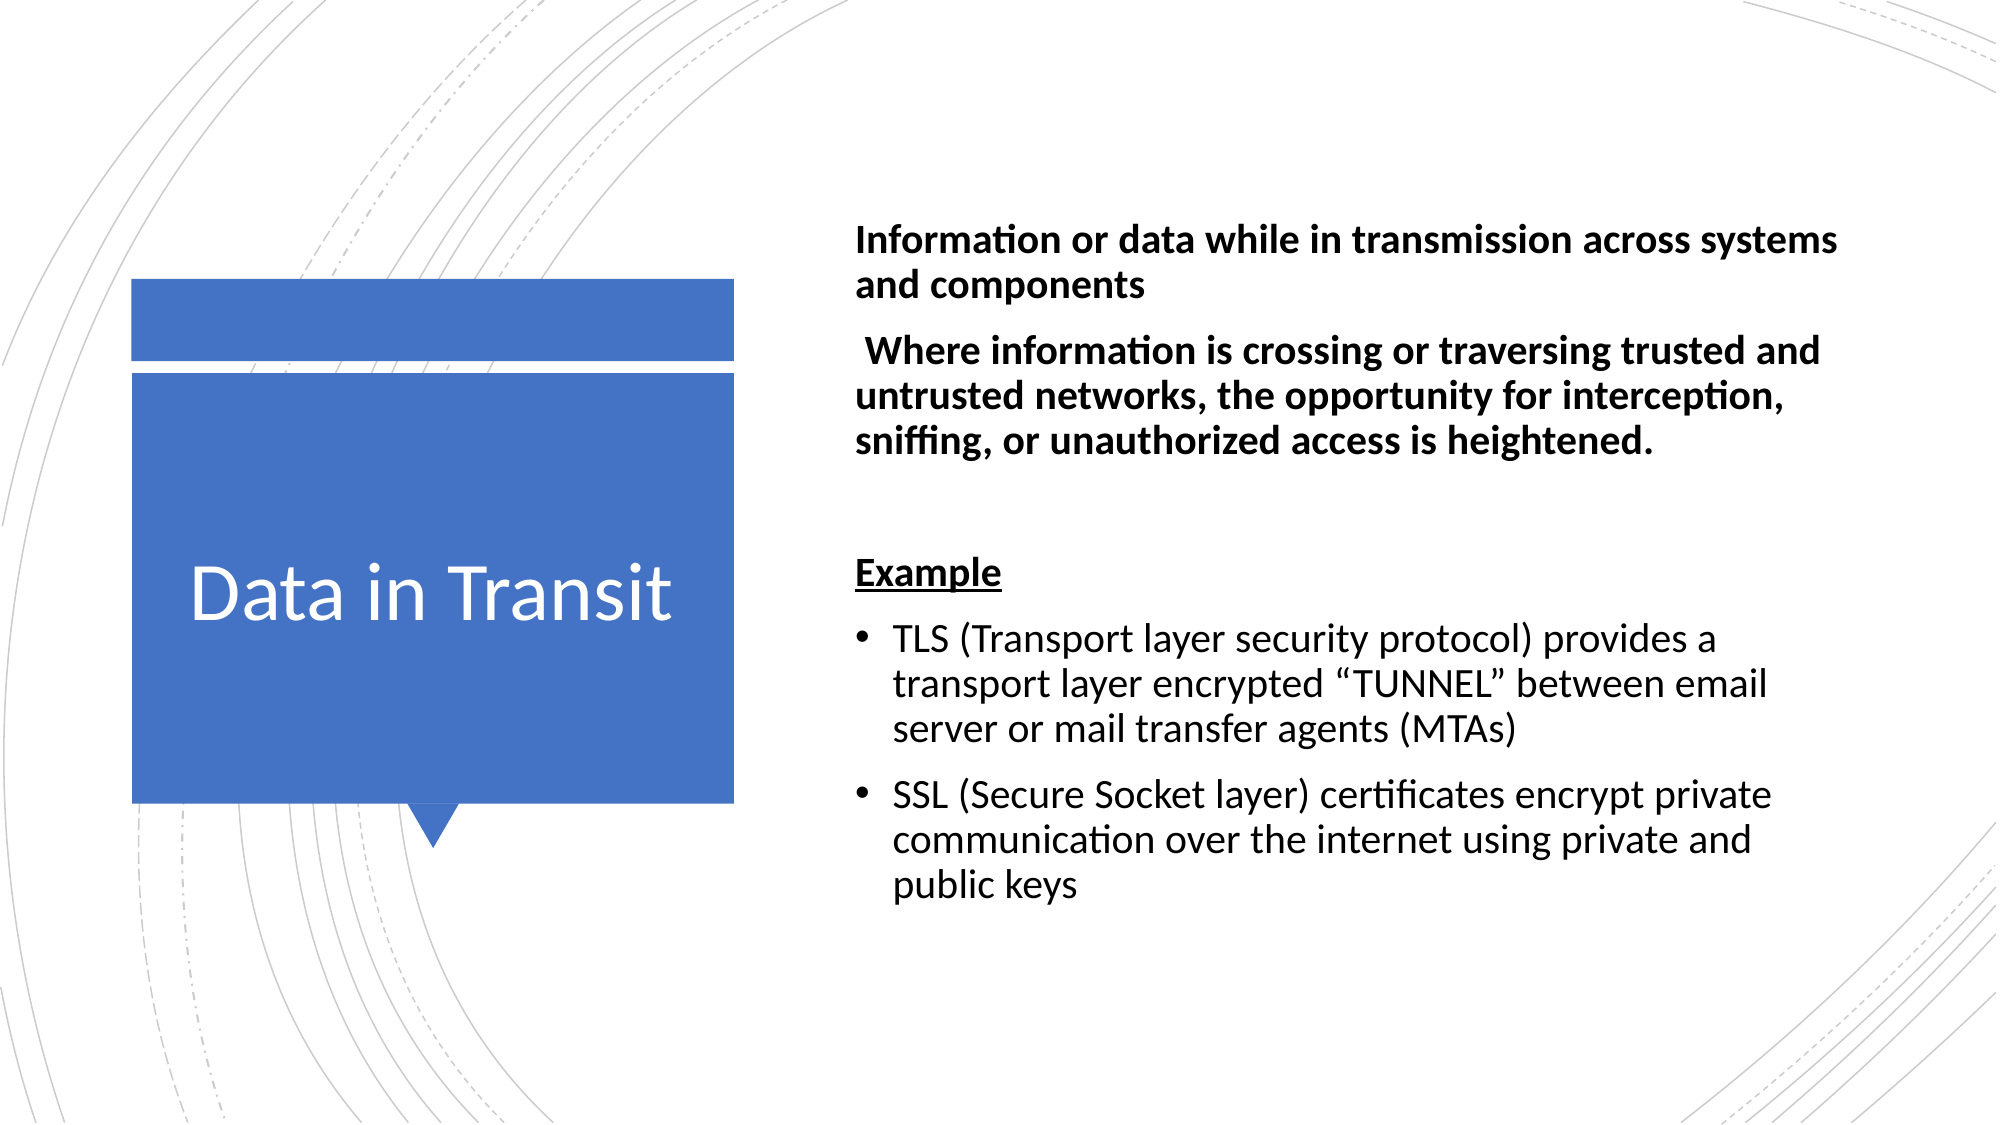

Information or data while in transmission across systems and components
 Where information is crossing or traversing trusted and untrusted networks, the opportunity for interception, sniffing, or unauthorized access is heightened.

Example
TLS (Transport layer security protocol) provides a transport layer encrypted “TUNNEL” between email server or mail transfer agents (MTAs)
SSL (Secure Socket layer) certificates encrypt private communication over the internet using private and public keys

# Data in Transit